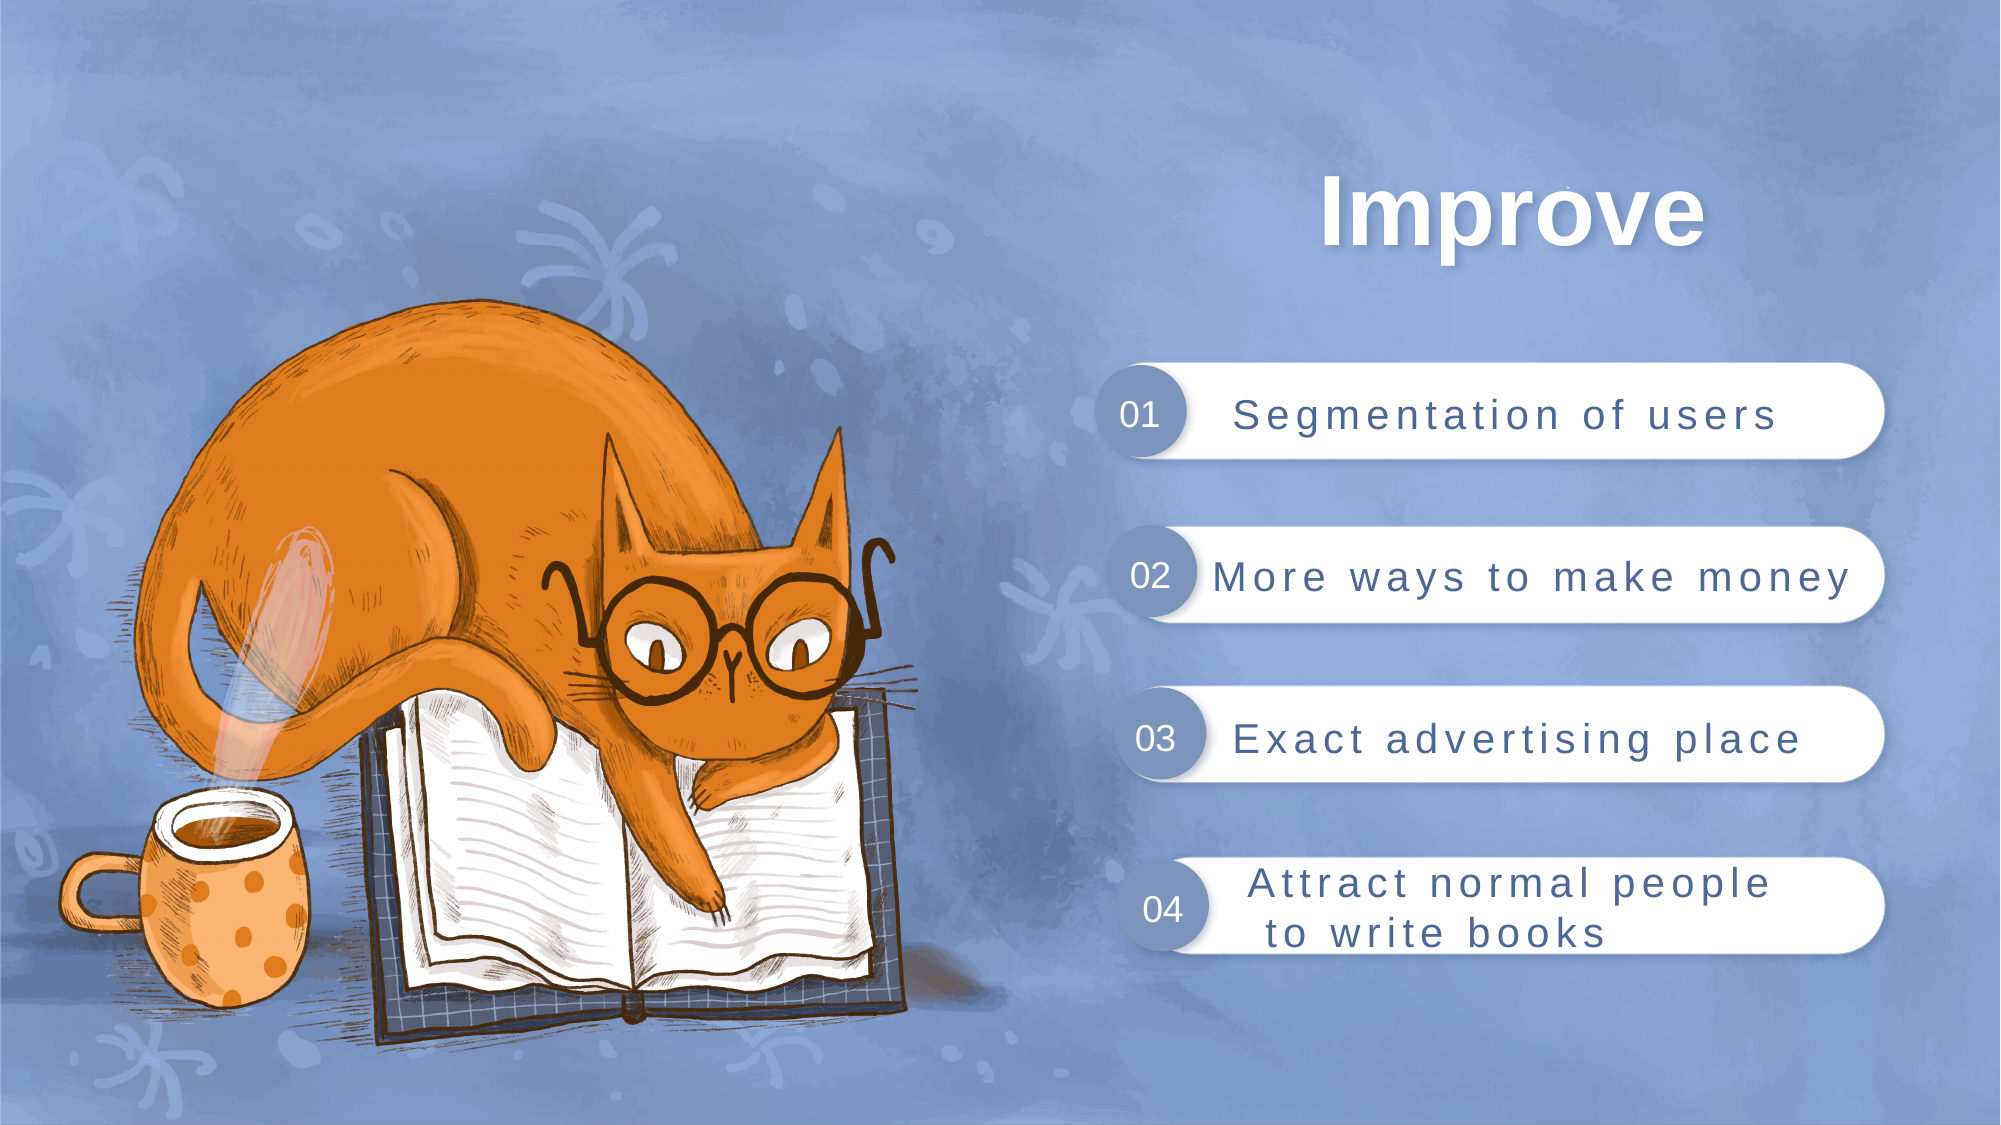

Improve
 01

Segmentation of users
 02

More ways to make money
 03

Exact advertising place
 04

Attract normal people
 to write books